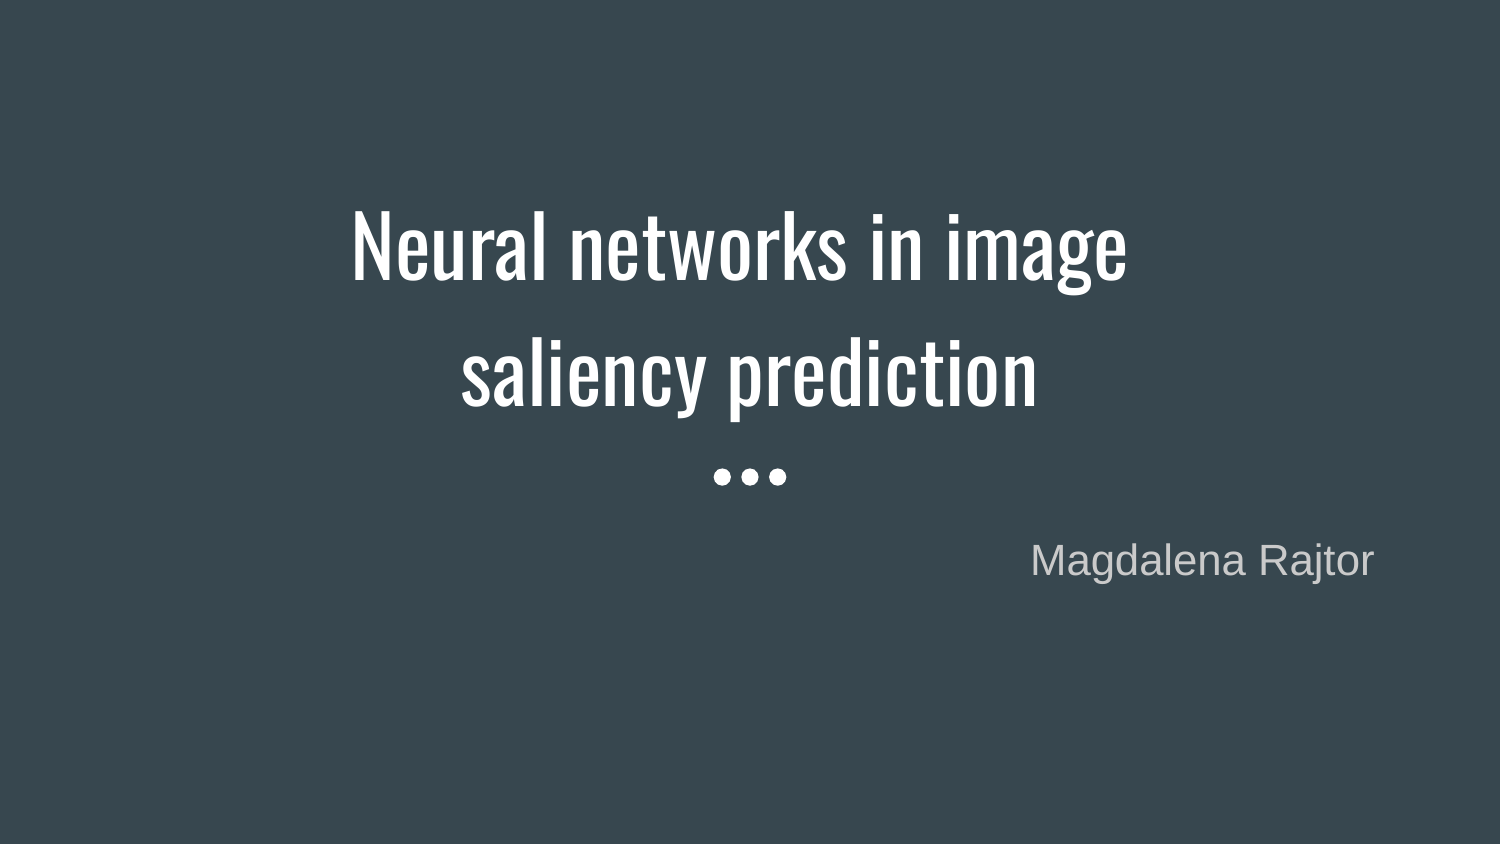

# Neural networks in image saliency prediction
Magdalena Rajtor